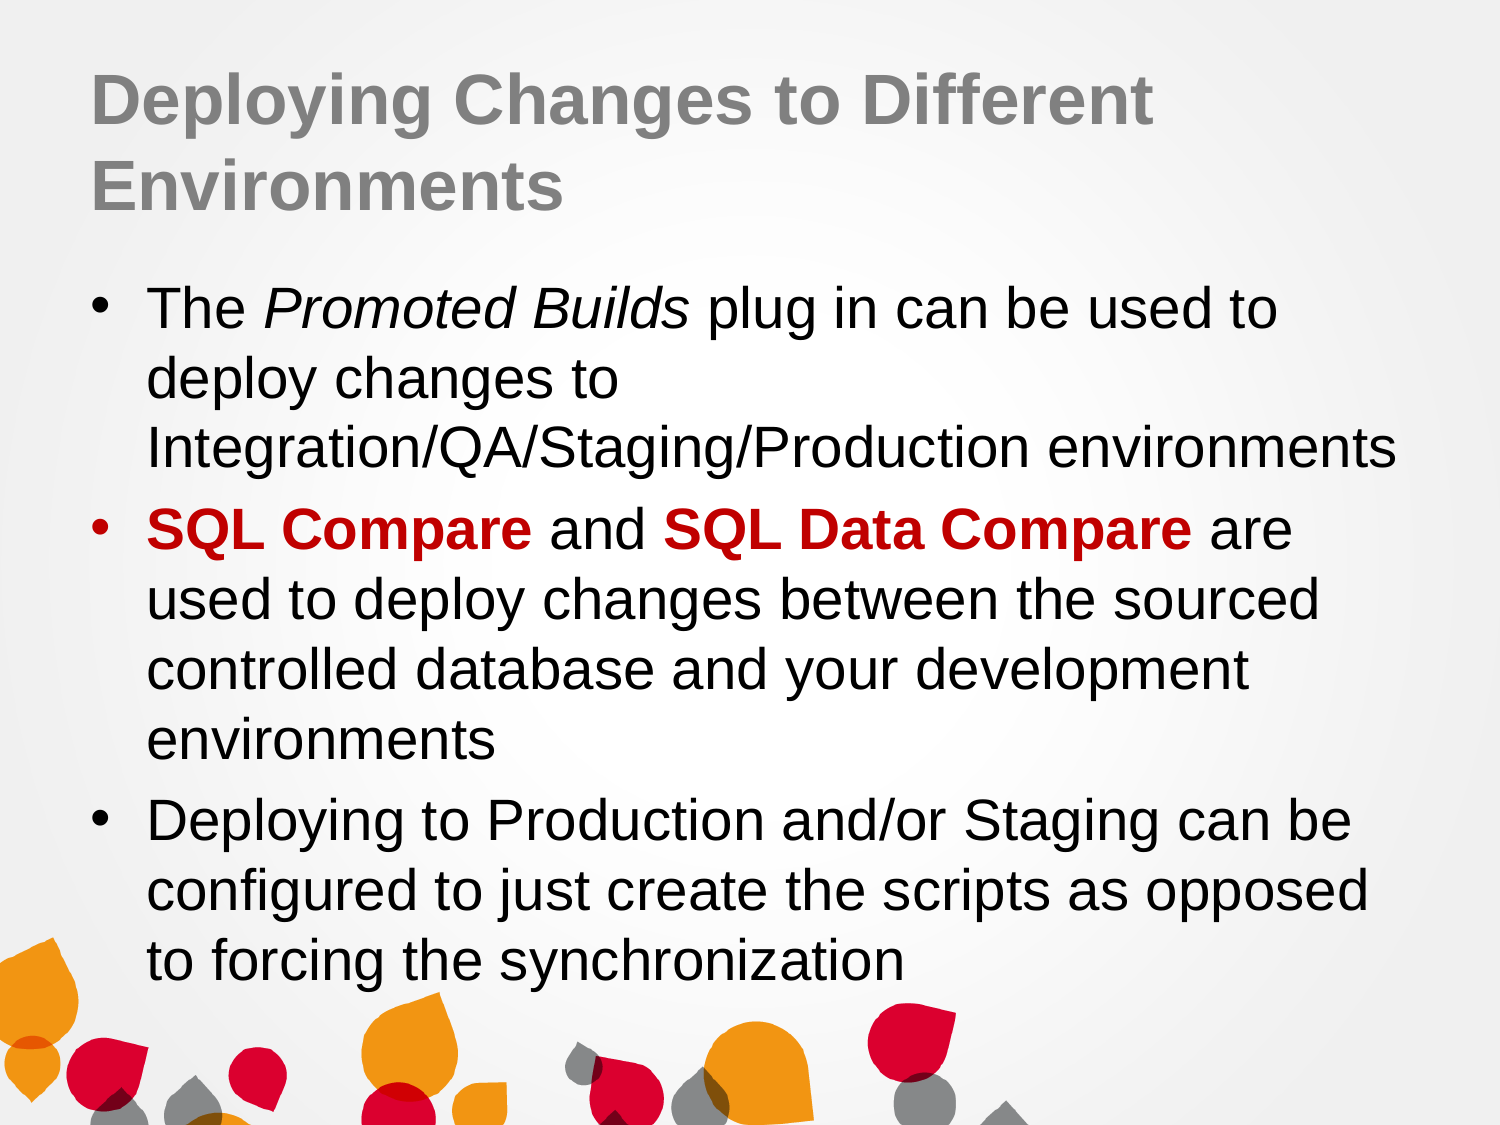

# Deploying Changes to Different Environments
The Promoted Builds plug in can be used to deploy changes to Integration/QA/Staging/Production environments
SQL Compare and SQL Data Compare are used to deploy changes between the sourced controlled database and your development environments
Deploying to Production and/or Staging can be configured to just create the scripts as opposed to forcing the synchronization